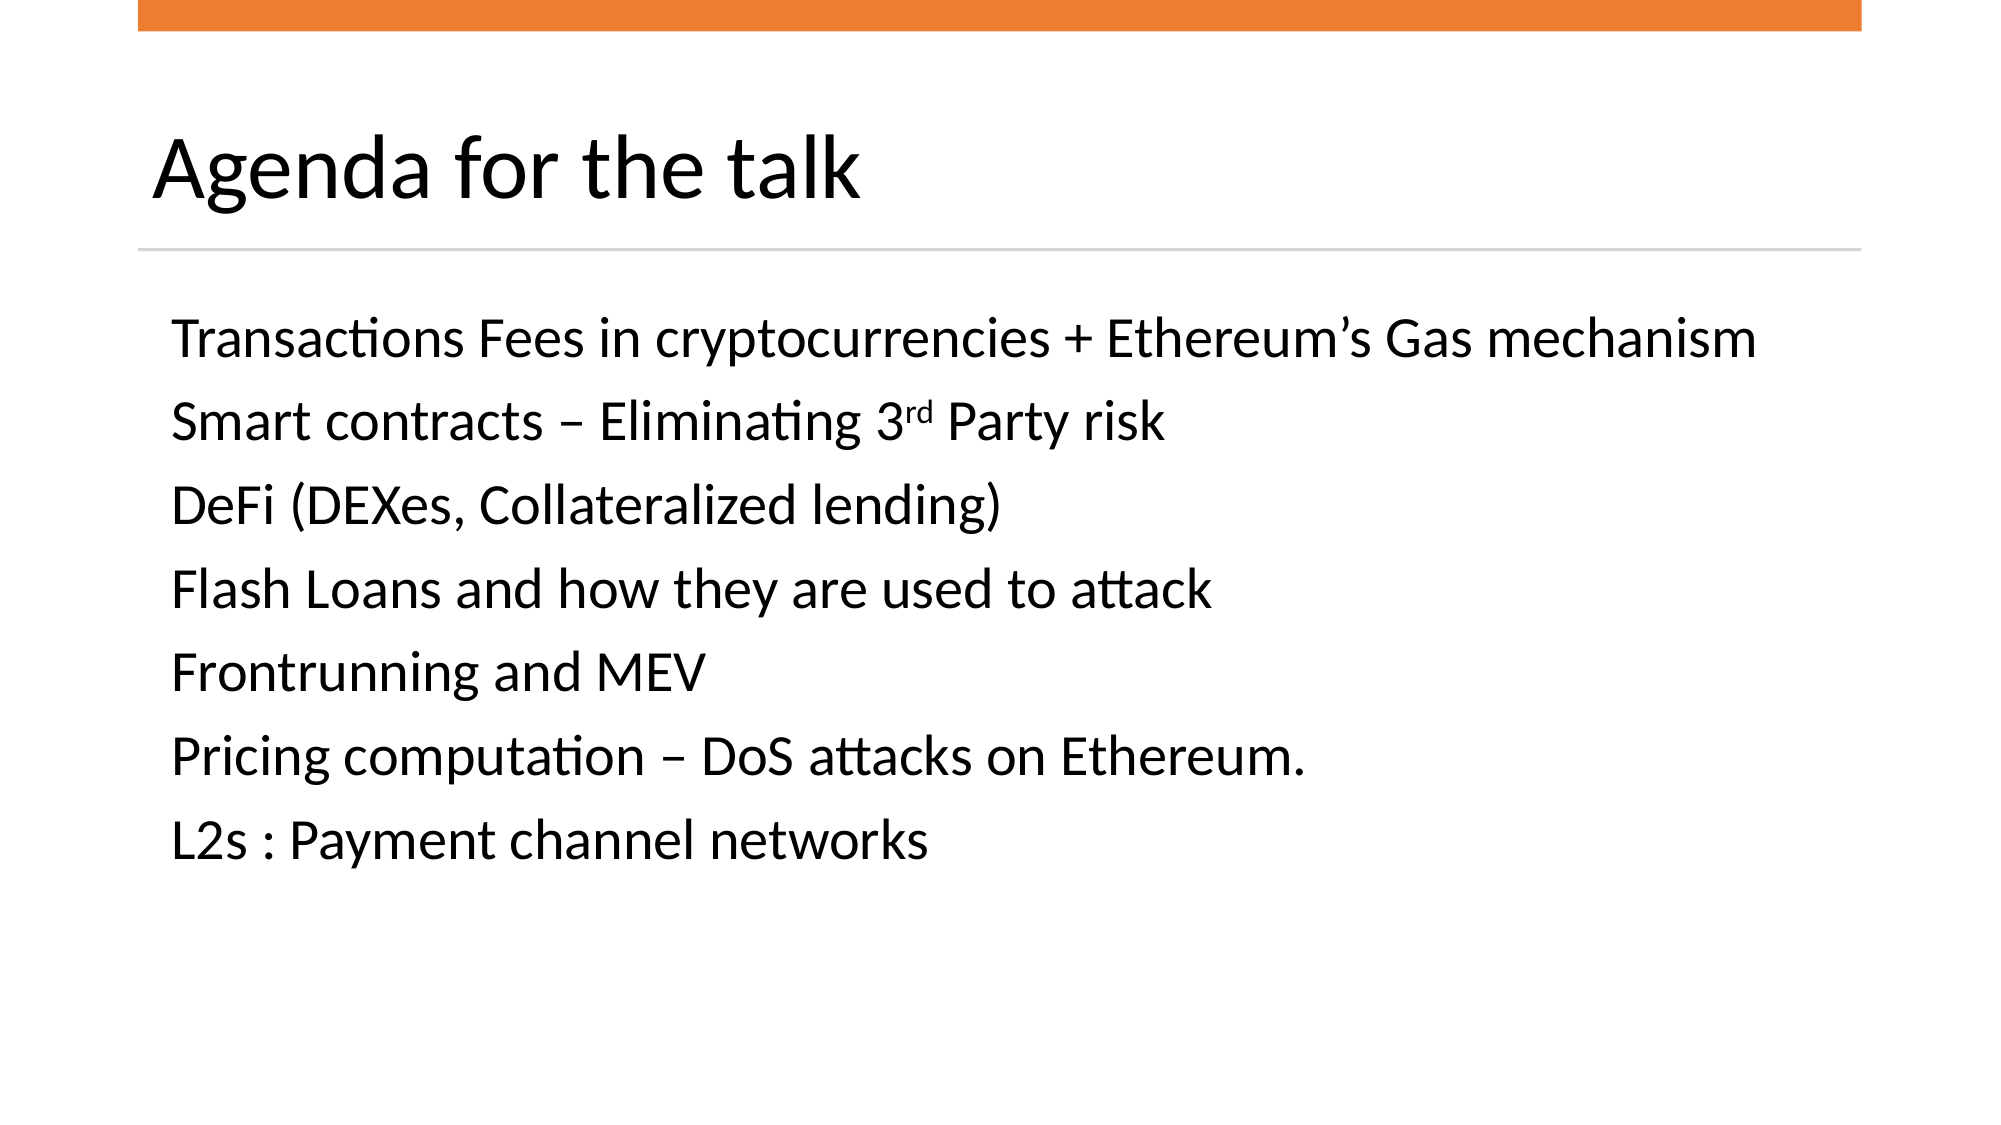

# Agenda for the talk

Transactions Fees in cryptocurrencies + Ethereum’s Gas mechanism
Smart contracts – Eliminating 3rd Party risk
DeFi (DEXes, Collateralized lending)
Flash Loans and how they are used to attack
Frontrunning and MEV
Pricing computation – DoS attacks on Ethereum.
L2s : Payment channel networks